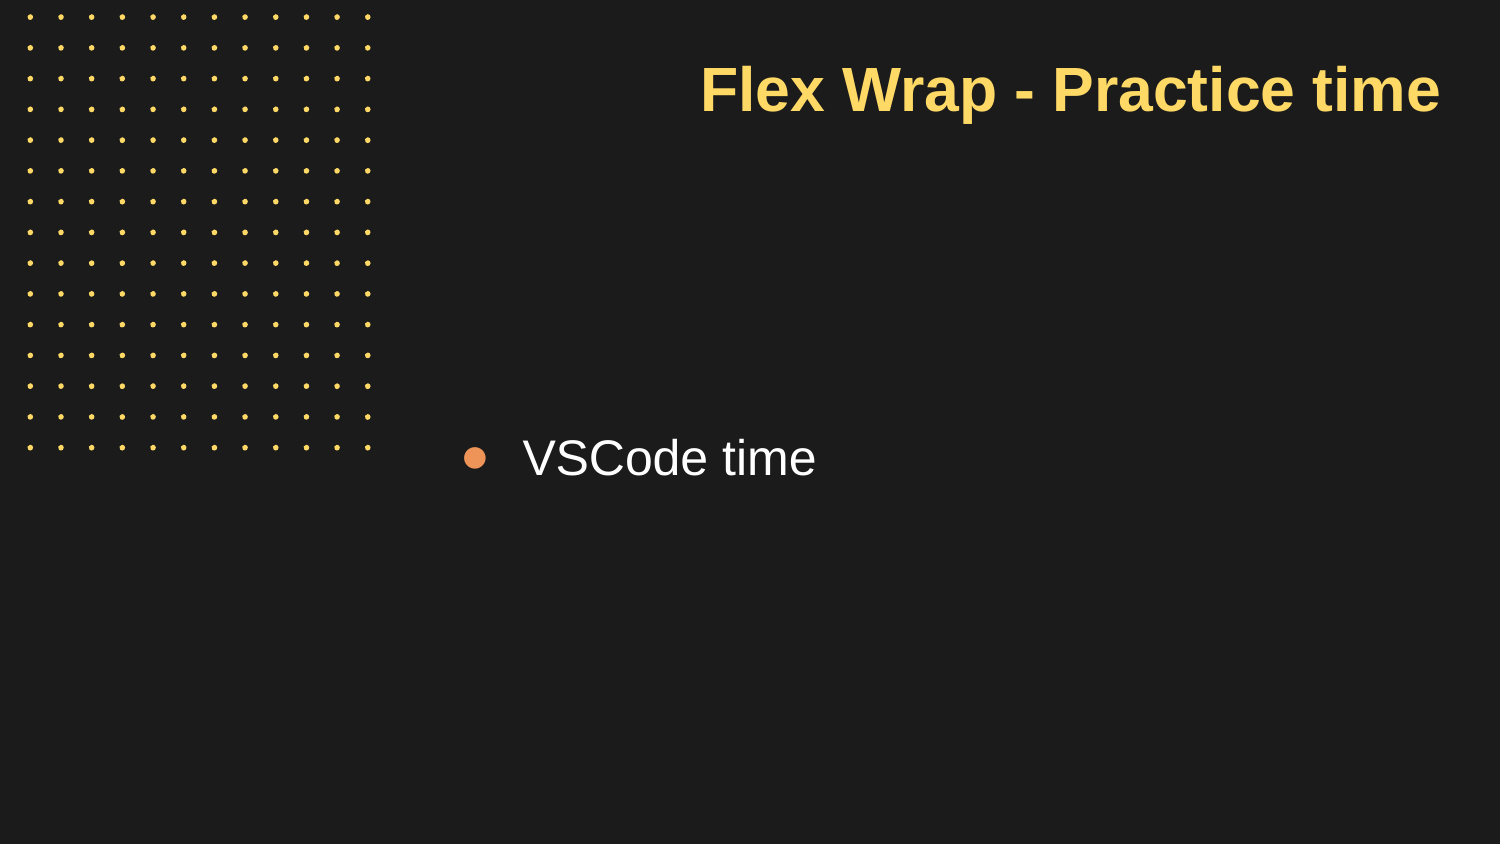

# Flex Wrap - Practice time
VSCode time